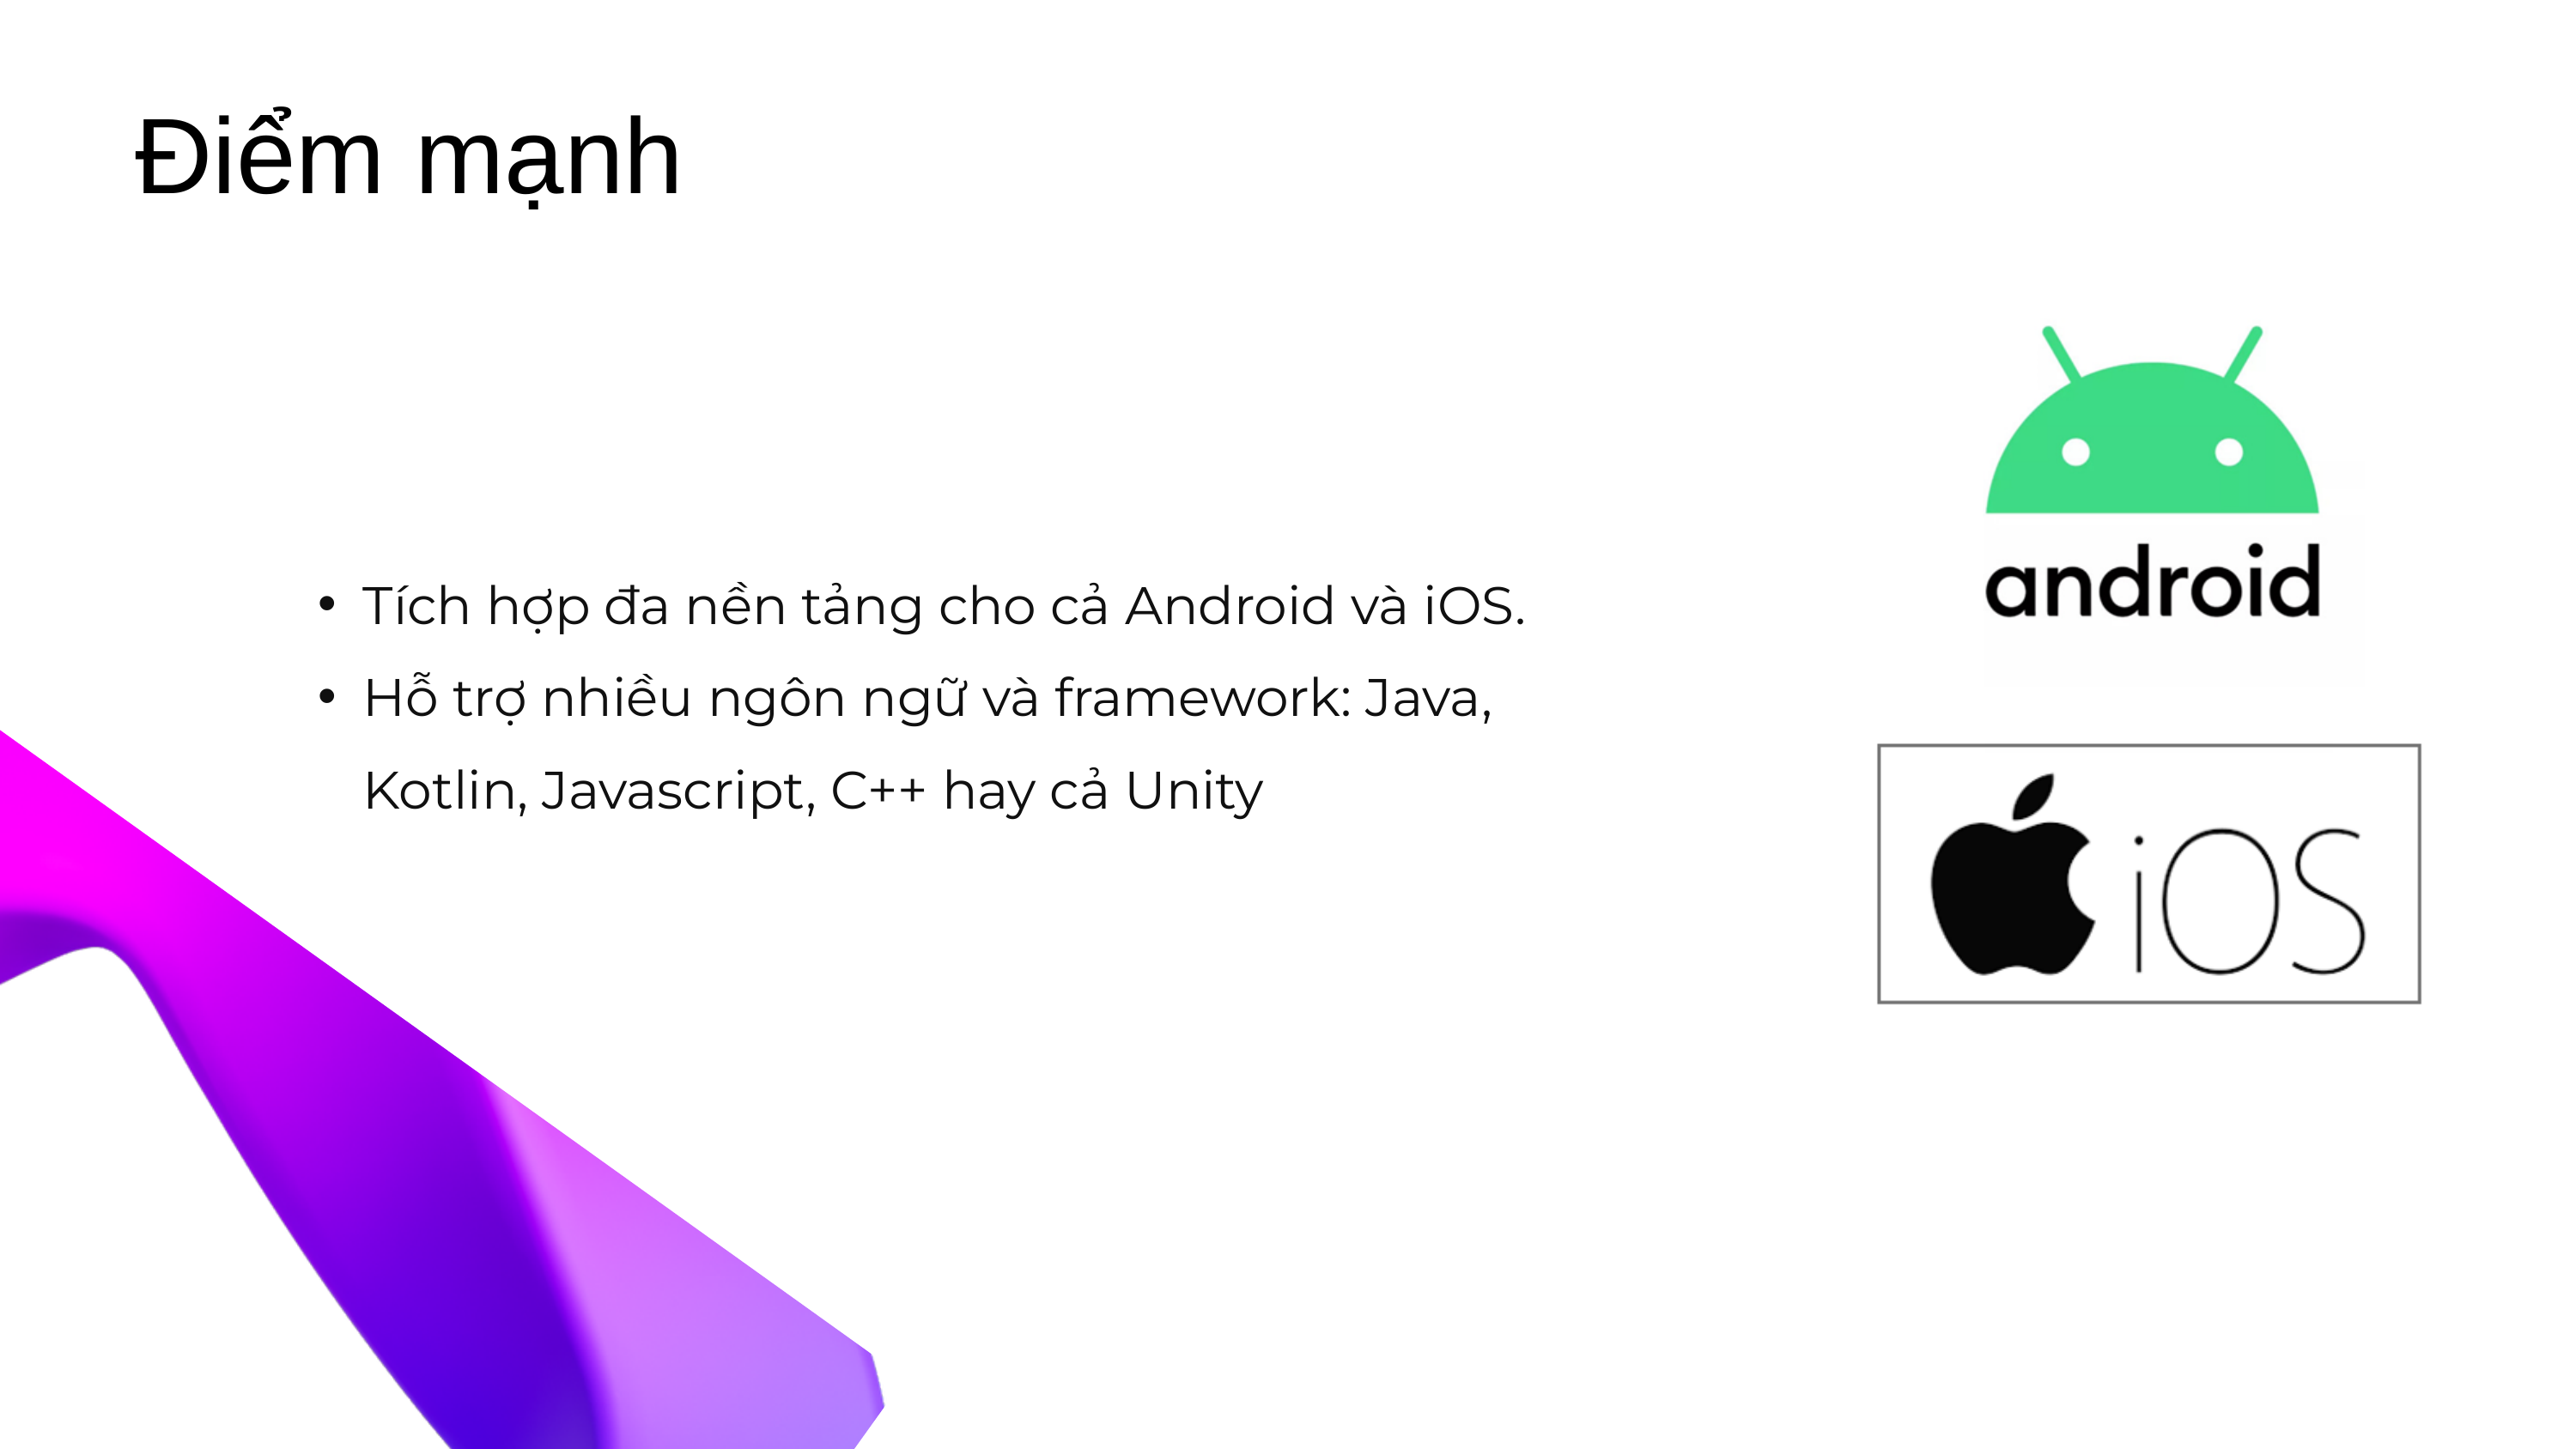

Điểm mạnh

Tích hợp đa nền tảng cho cả Android và iOS.
Hỗ trợ nhiều ngôn ngữ và framework: Java, Kotlin, Javascript, C++ hay cả Unity